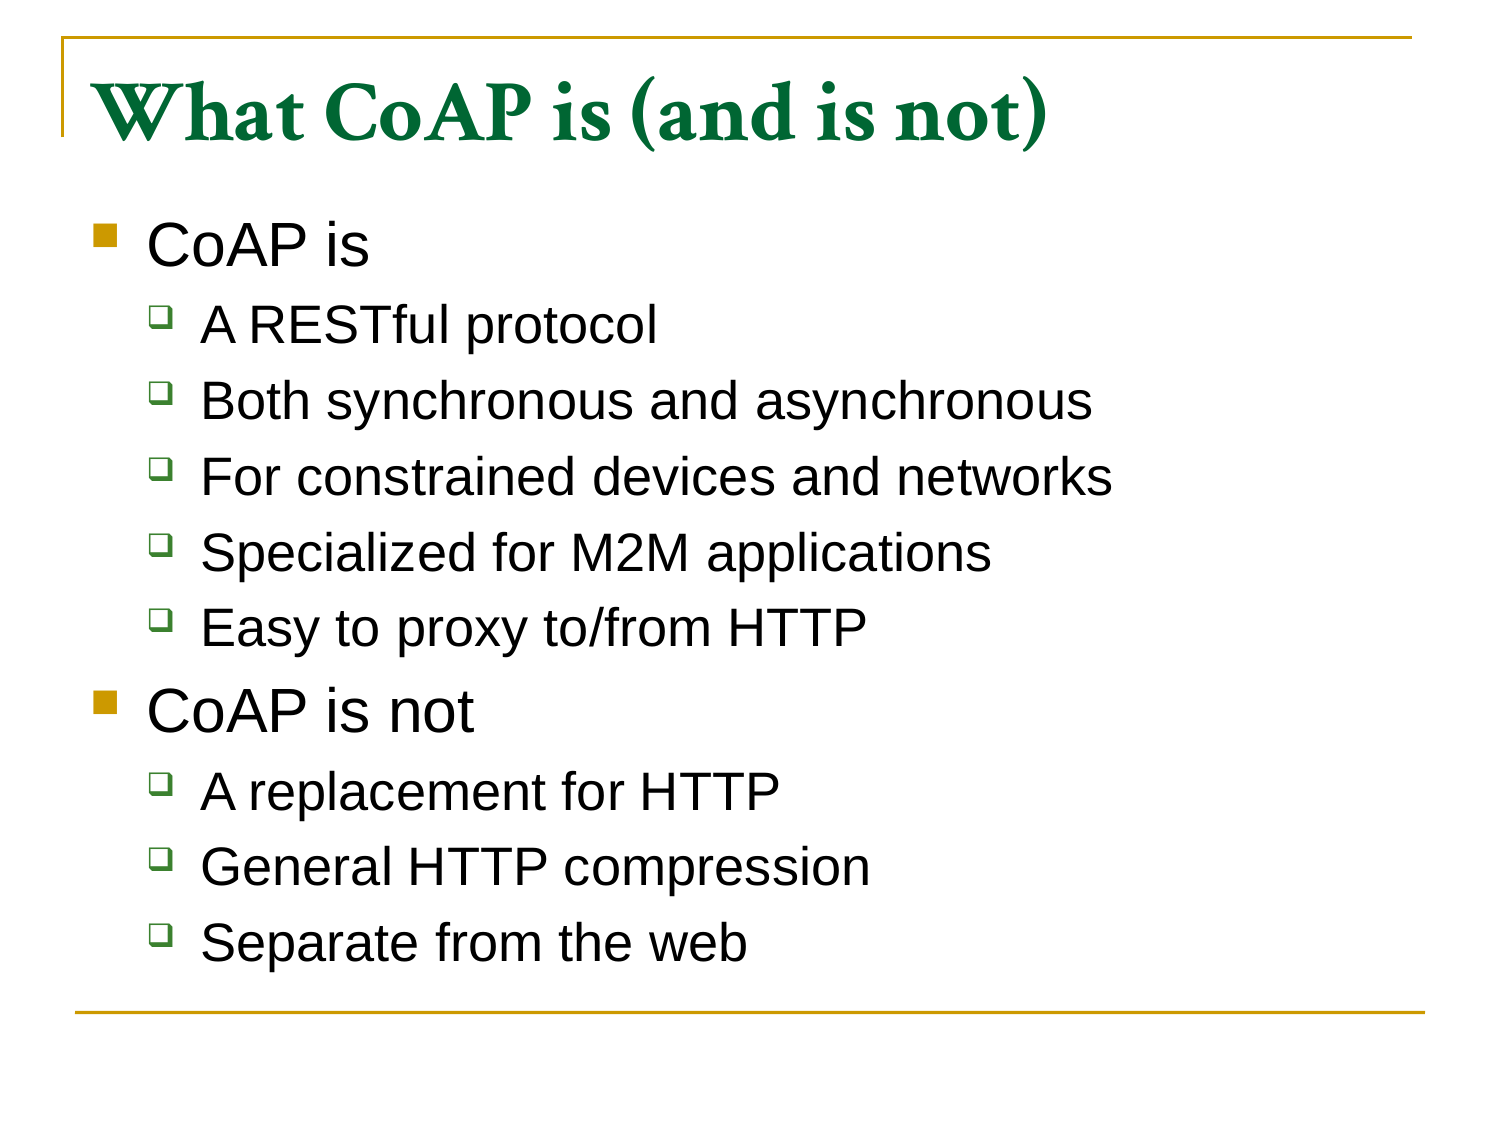

# What CoAP is (and is not)
CoAP is
A RESTful protocol
Both synchronous and asynchronous
For constrained devices and networks
Specialized for M2M applications
Easy to proxy to/from HTTP
CoAP is not
A replacement for HTTP
General HTTP compression
Separate from the web